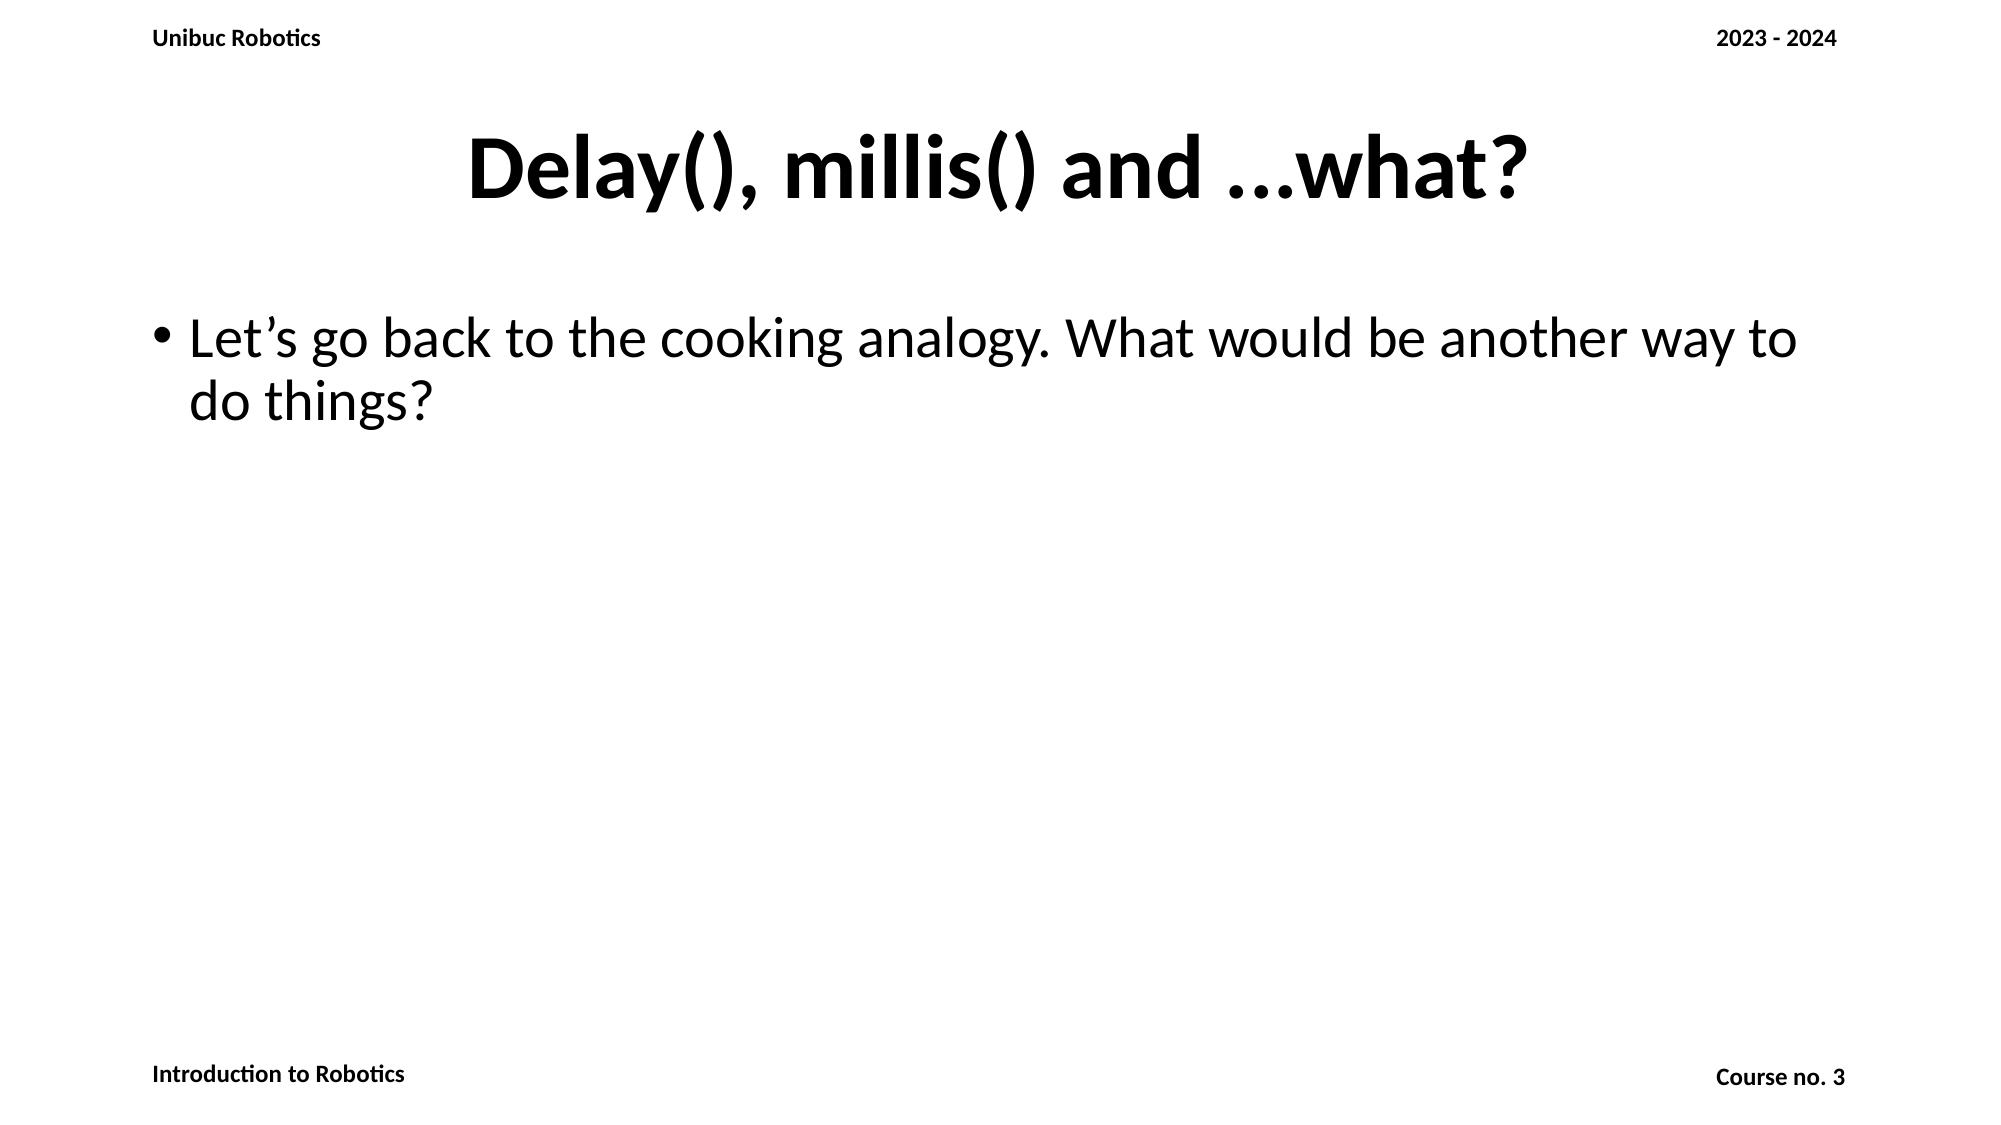

# Delay(), millis() and ...what?
Let’s go back to the cooking analogy. What would be another way to do things?